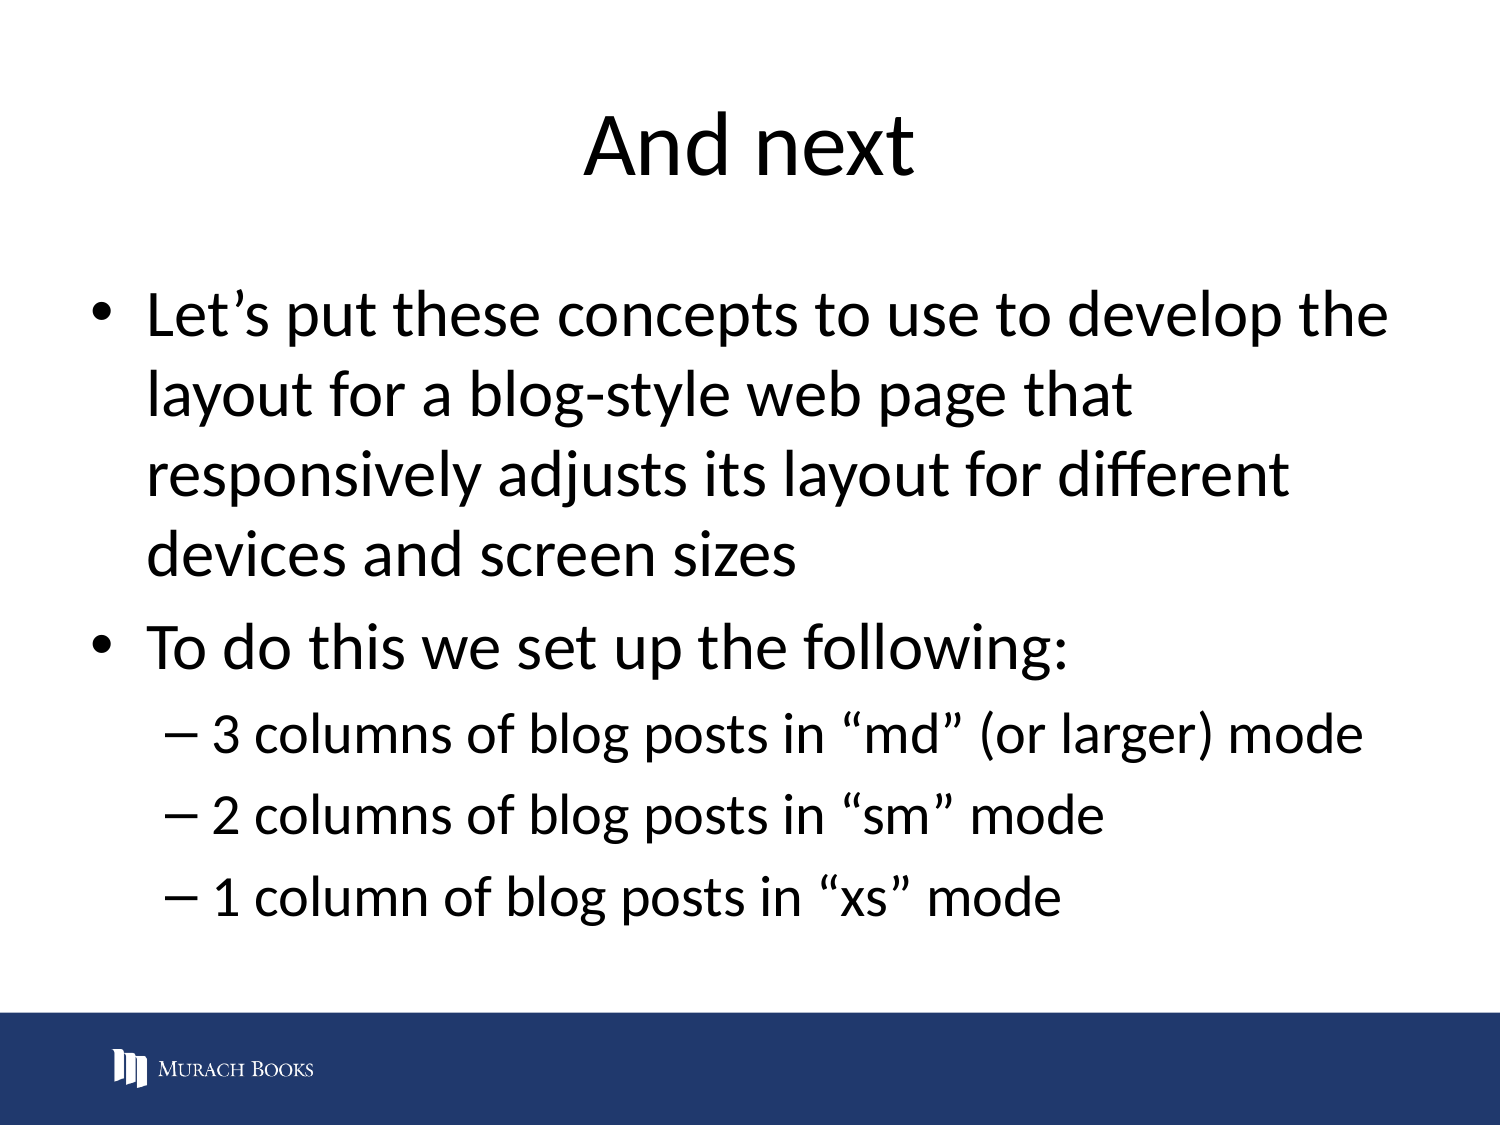

# And next
Let’s put these concepts to use to develop the layout for a blog-style web page that responsively adjusts its layout for different devices and screen sizes
To do this we set up the following:
3 columns of blog posts in “md” (or larger) mode
2 columns of blog posts in “sm” mode
1 column of blog posts in “xs” mode